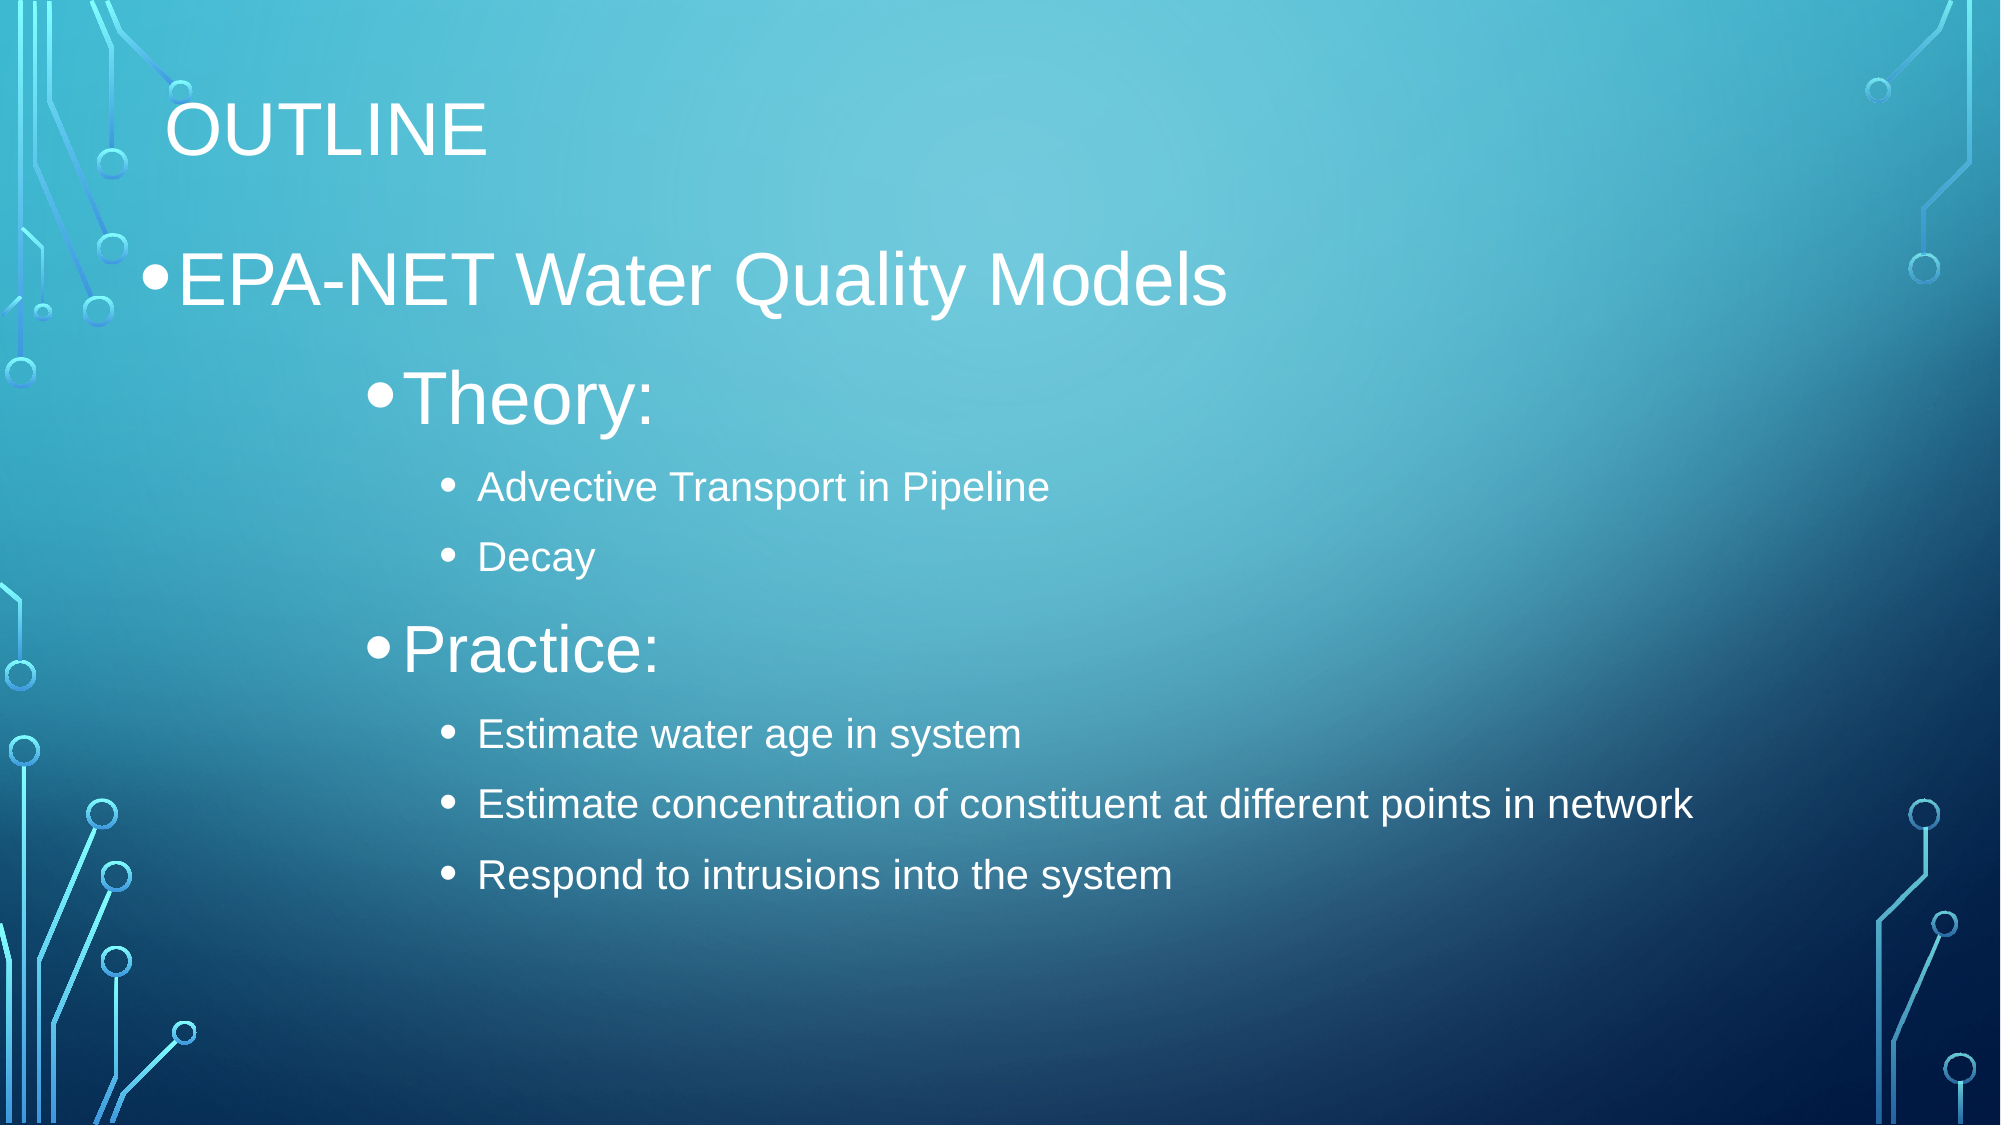

# Outline
EPA-NET Water Quality Models
Theory:
Advective Transport in Pipeline
Decay
Practice:
Estimate water age in system
Estimate concentration of constituent at different points in network
Respond to intrusions into the system